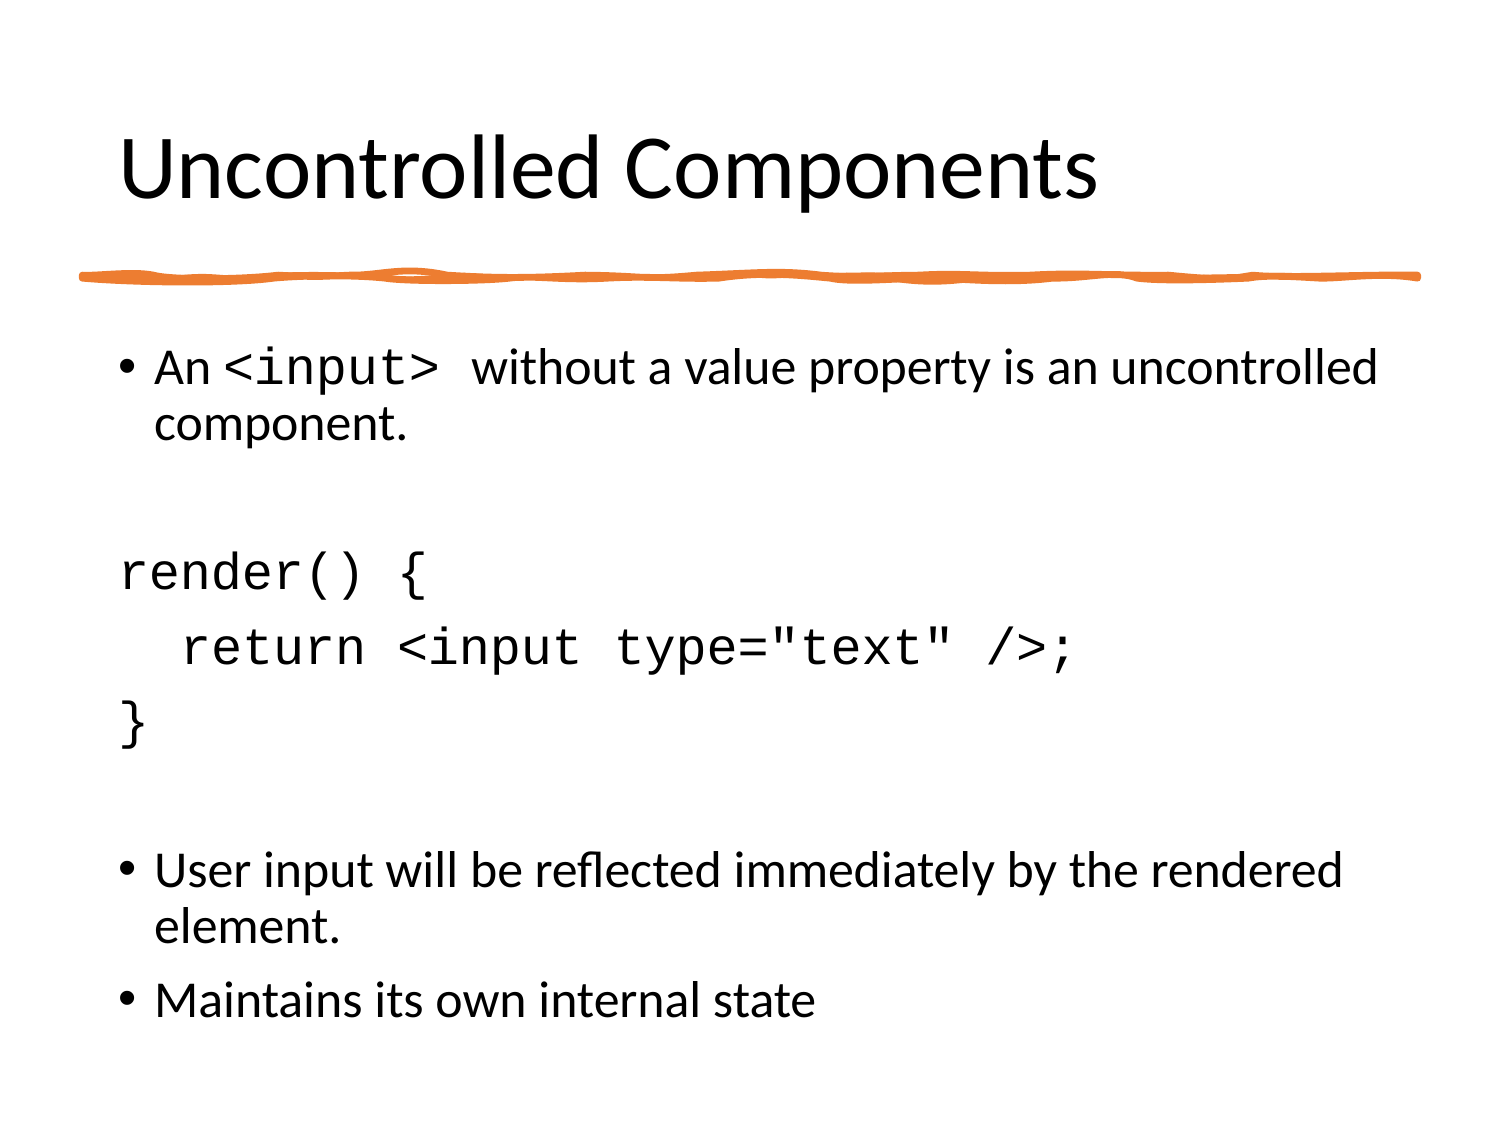

# Uncontrolled Components
An <input> without a value property is an uncontrolled component.

render() {
  return <input type="text" />;
}

User input will be reflected immediately by the rendered element.
Maintains its own internal state